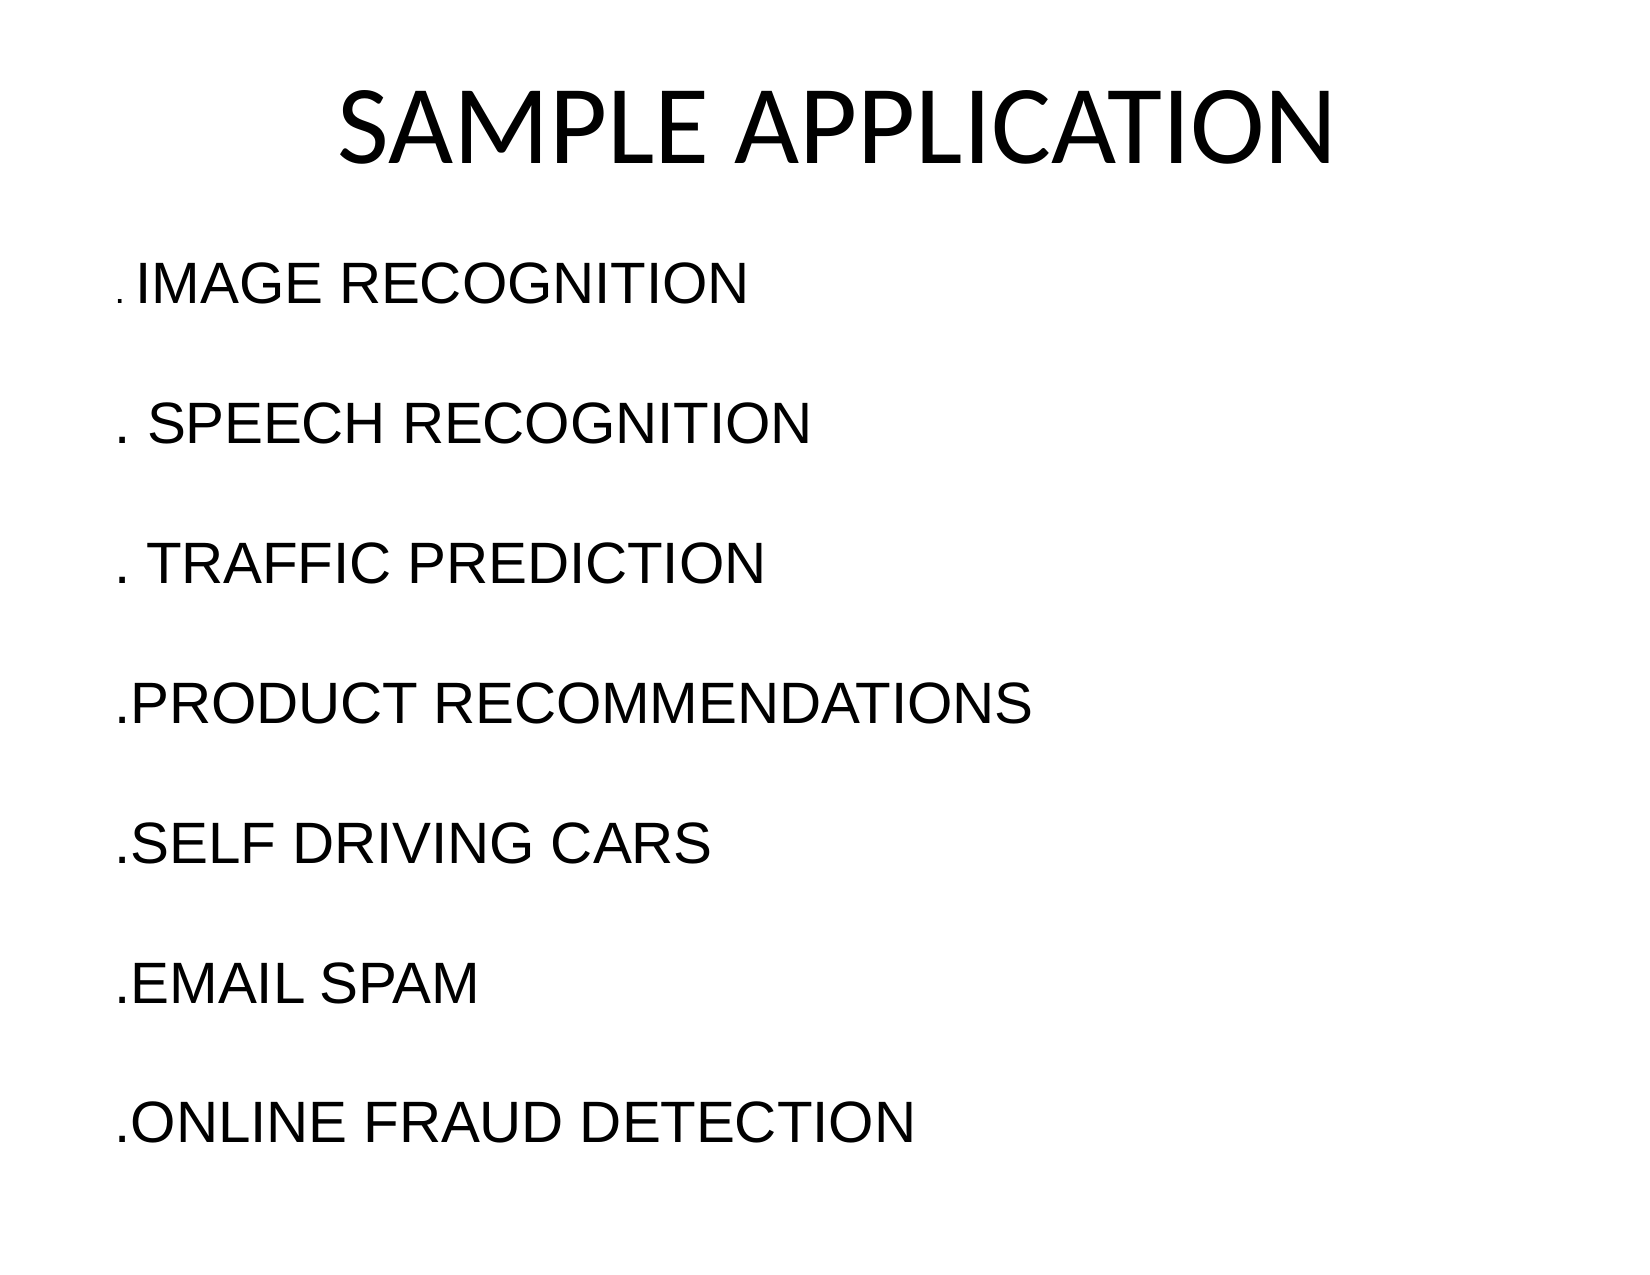

# SAMPLE APPLICATION
. IMAGE RECOGNITION

. SPEECH RECOGNITION

. TRAFFIC PREDICTION

.PRODUCT RECOMMENDATIONS

.SELF DRIVING CARS

.EMAIL SPAM

.ONLINE FRAUD DETECTION